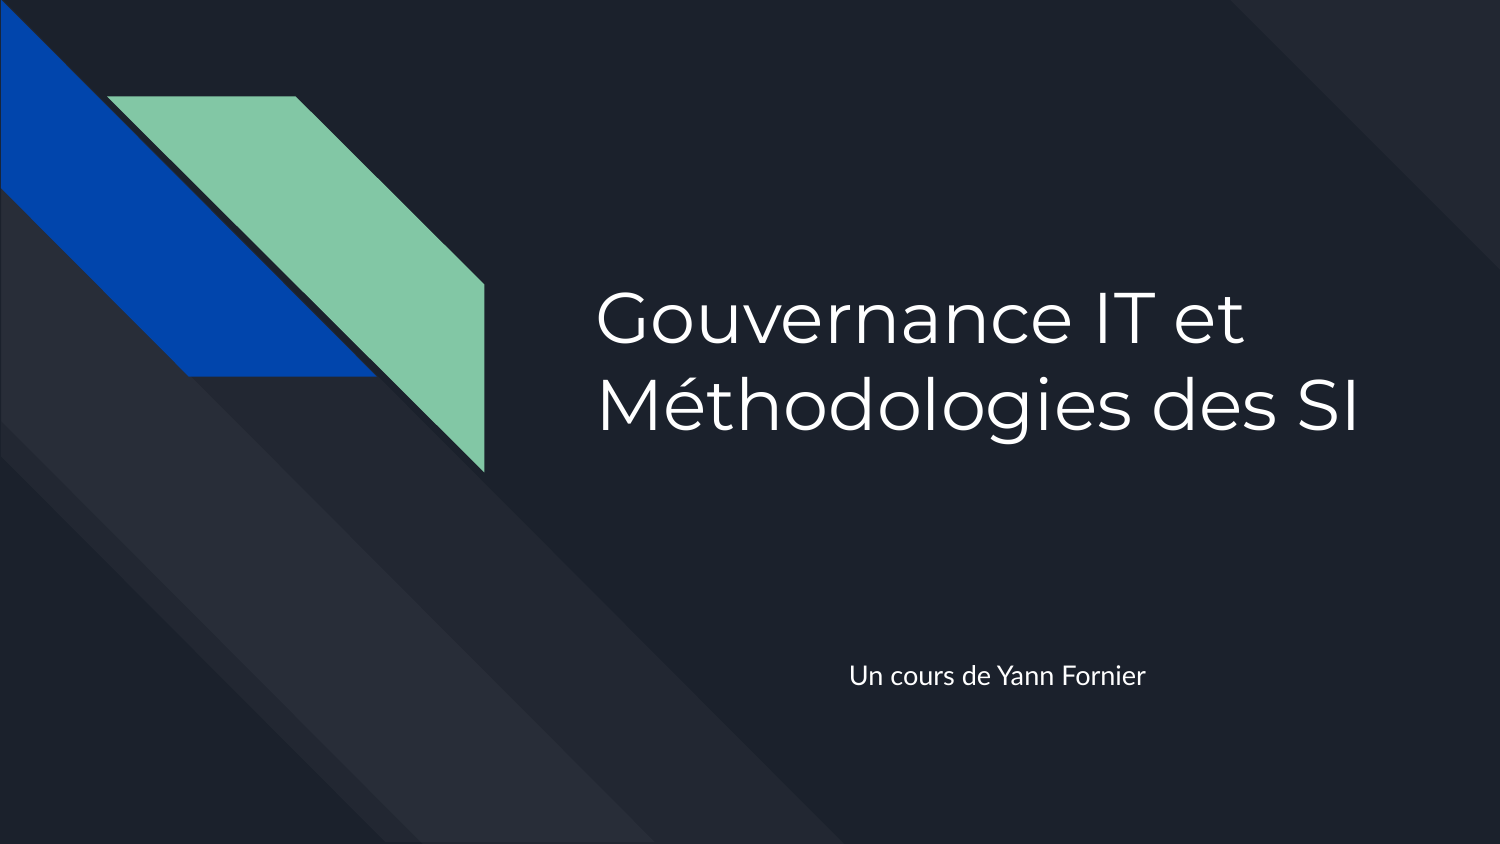

# Gouvernance IT et Méthodologies des SI
Un cours de Yann Fornier